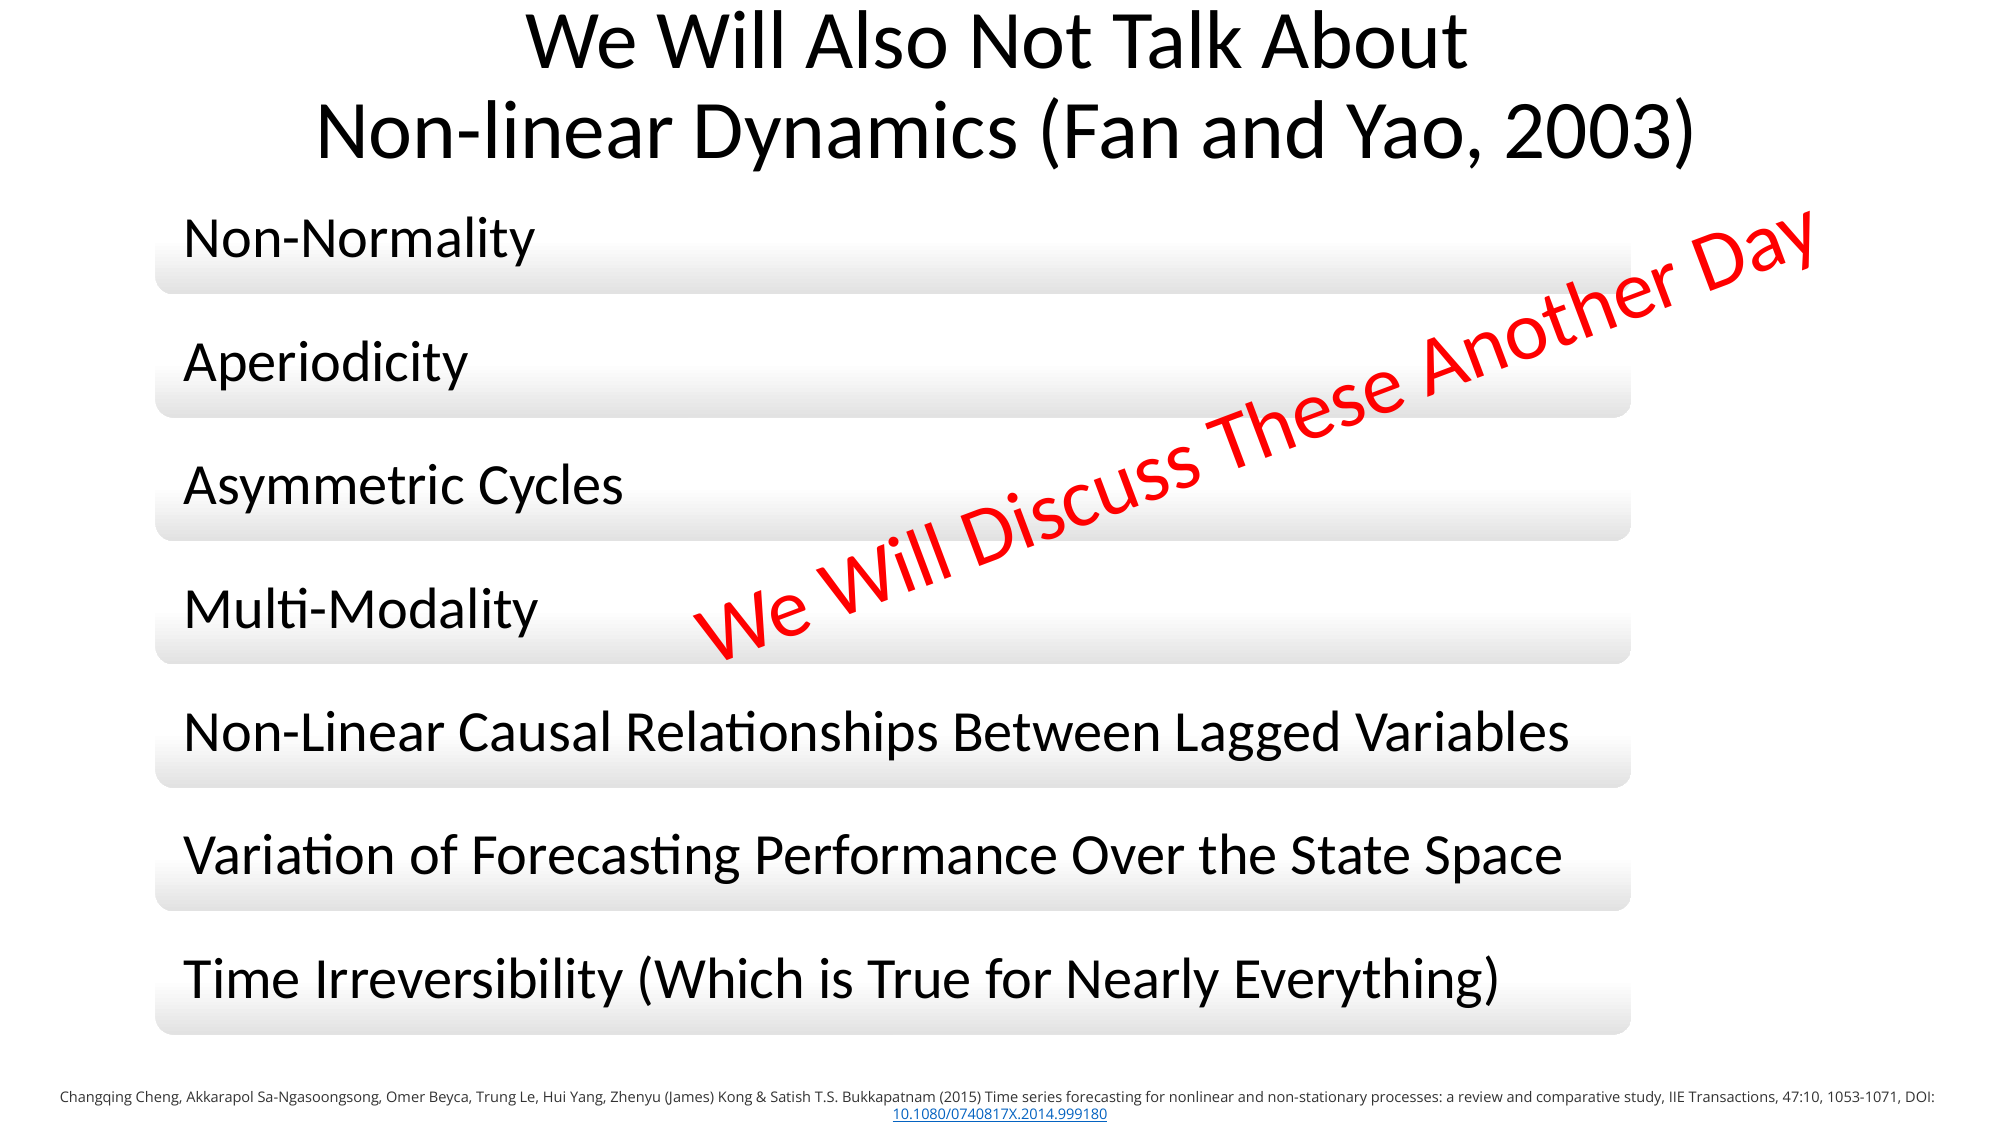

# We Will Also Not Talk About Non-linear Dynamics (Fan and Yao, 2003)
Non-Normality
Aperiodicity
Asymmetric Cycles
Multi-Modality
Non-Linear Causal Relationships Between Lagged Variables
Variation of Forecasting Performance Over the State Space
Time Irreversibility (Which is True for Nearly Everything)
We Will Discuss These Another Day
Changqing Cheng, Akkarapol Sa-Ngasoongsong, Omer Beyca, Trung Le, Hui Yang, Zhenyu (James) Kong & Satish T.S. Bukkapatnam (2015) Time series forecasting for nonlinear and non-stationary processes: a review and comparative study, IIE Transactions, 47:10, 1053-1071, DOI: 10.1080/0740817X.2014.999180